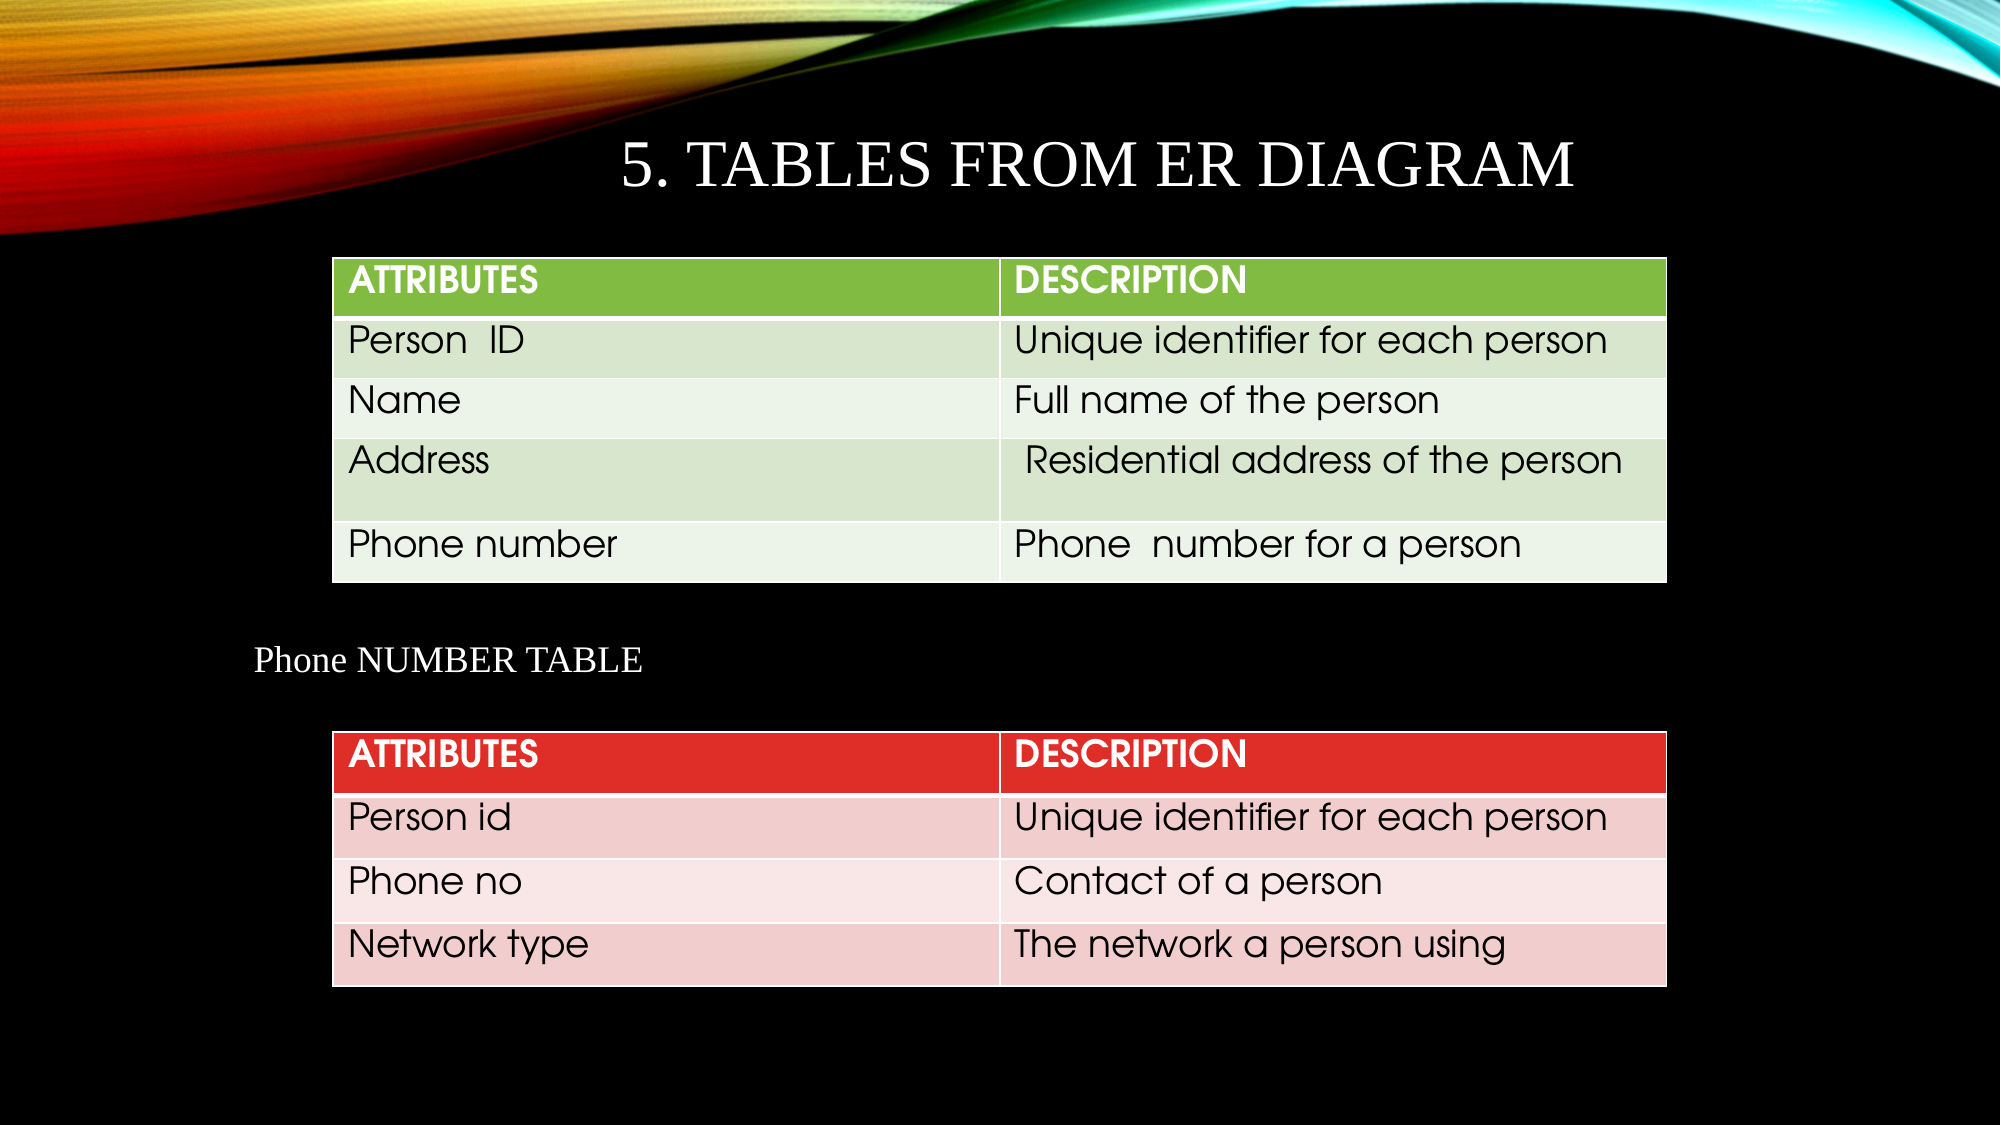

5. TABLES FROM ER DIAGRAM
| ATTRIBUTES | DESCRIPTION |
| --- | --- |
| Person ID | Unique identifier for each person |
| Name | Full name of the person |
| Address | Residential address of the person |
| Phone number | Phone number for a person |
Phone NUMBER TABLE
| ATTRIBUTES | DESCRIPTION |
| --- | --- |
| Person id | Unique identifier for each person |
| Phone no | Contact of a person |
| Network type | The network a person using |